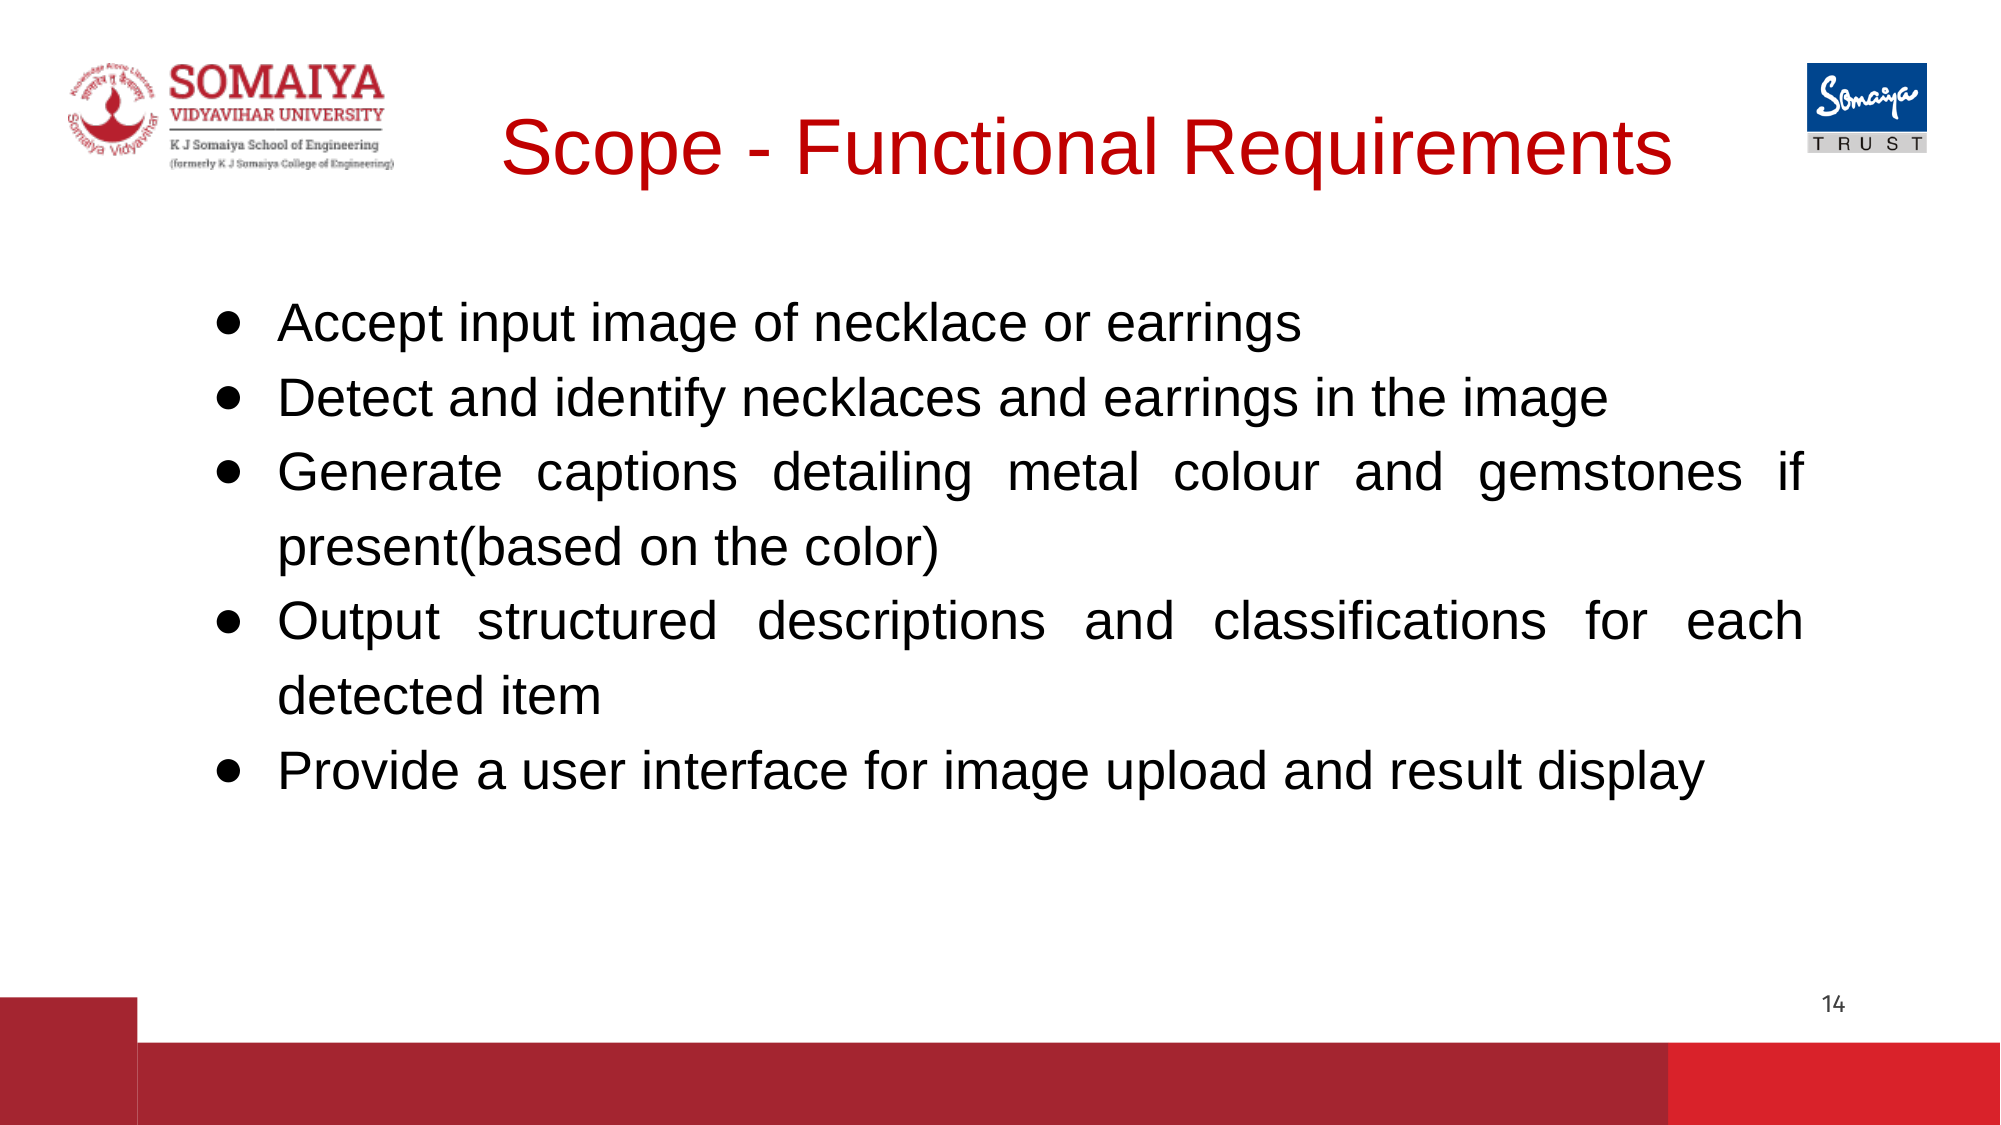

# Scope - Functional Requirements
Accept input image of necklace or earrings
Detect and identify necklaces and earrings in the image
Generate captions detailing metal colour and gemstones if present(based on the color)
Output structured descriptions and classifications for each detected item
Provide a user interface for image upload and result display
14